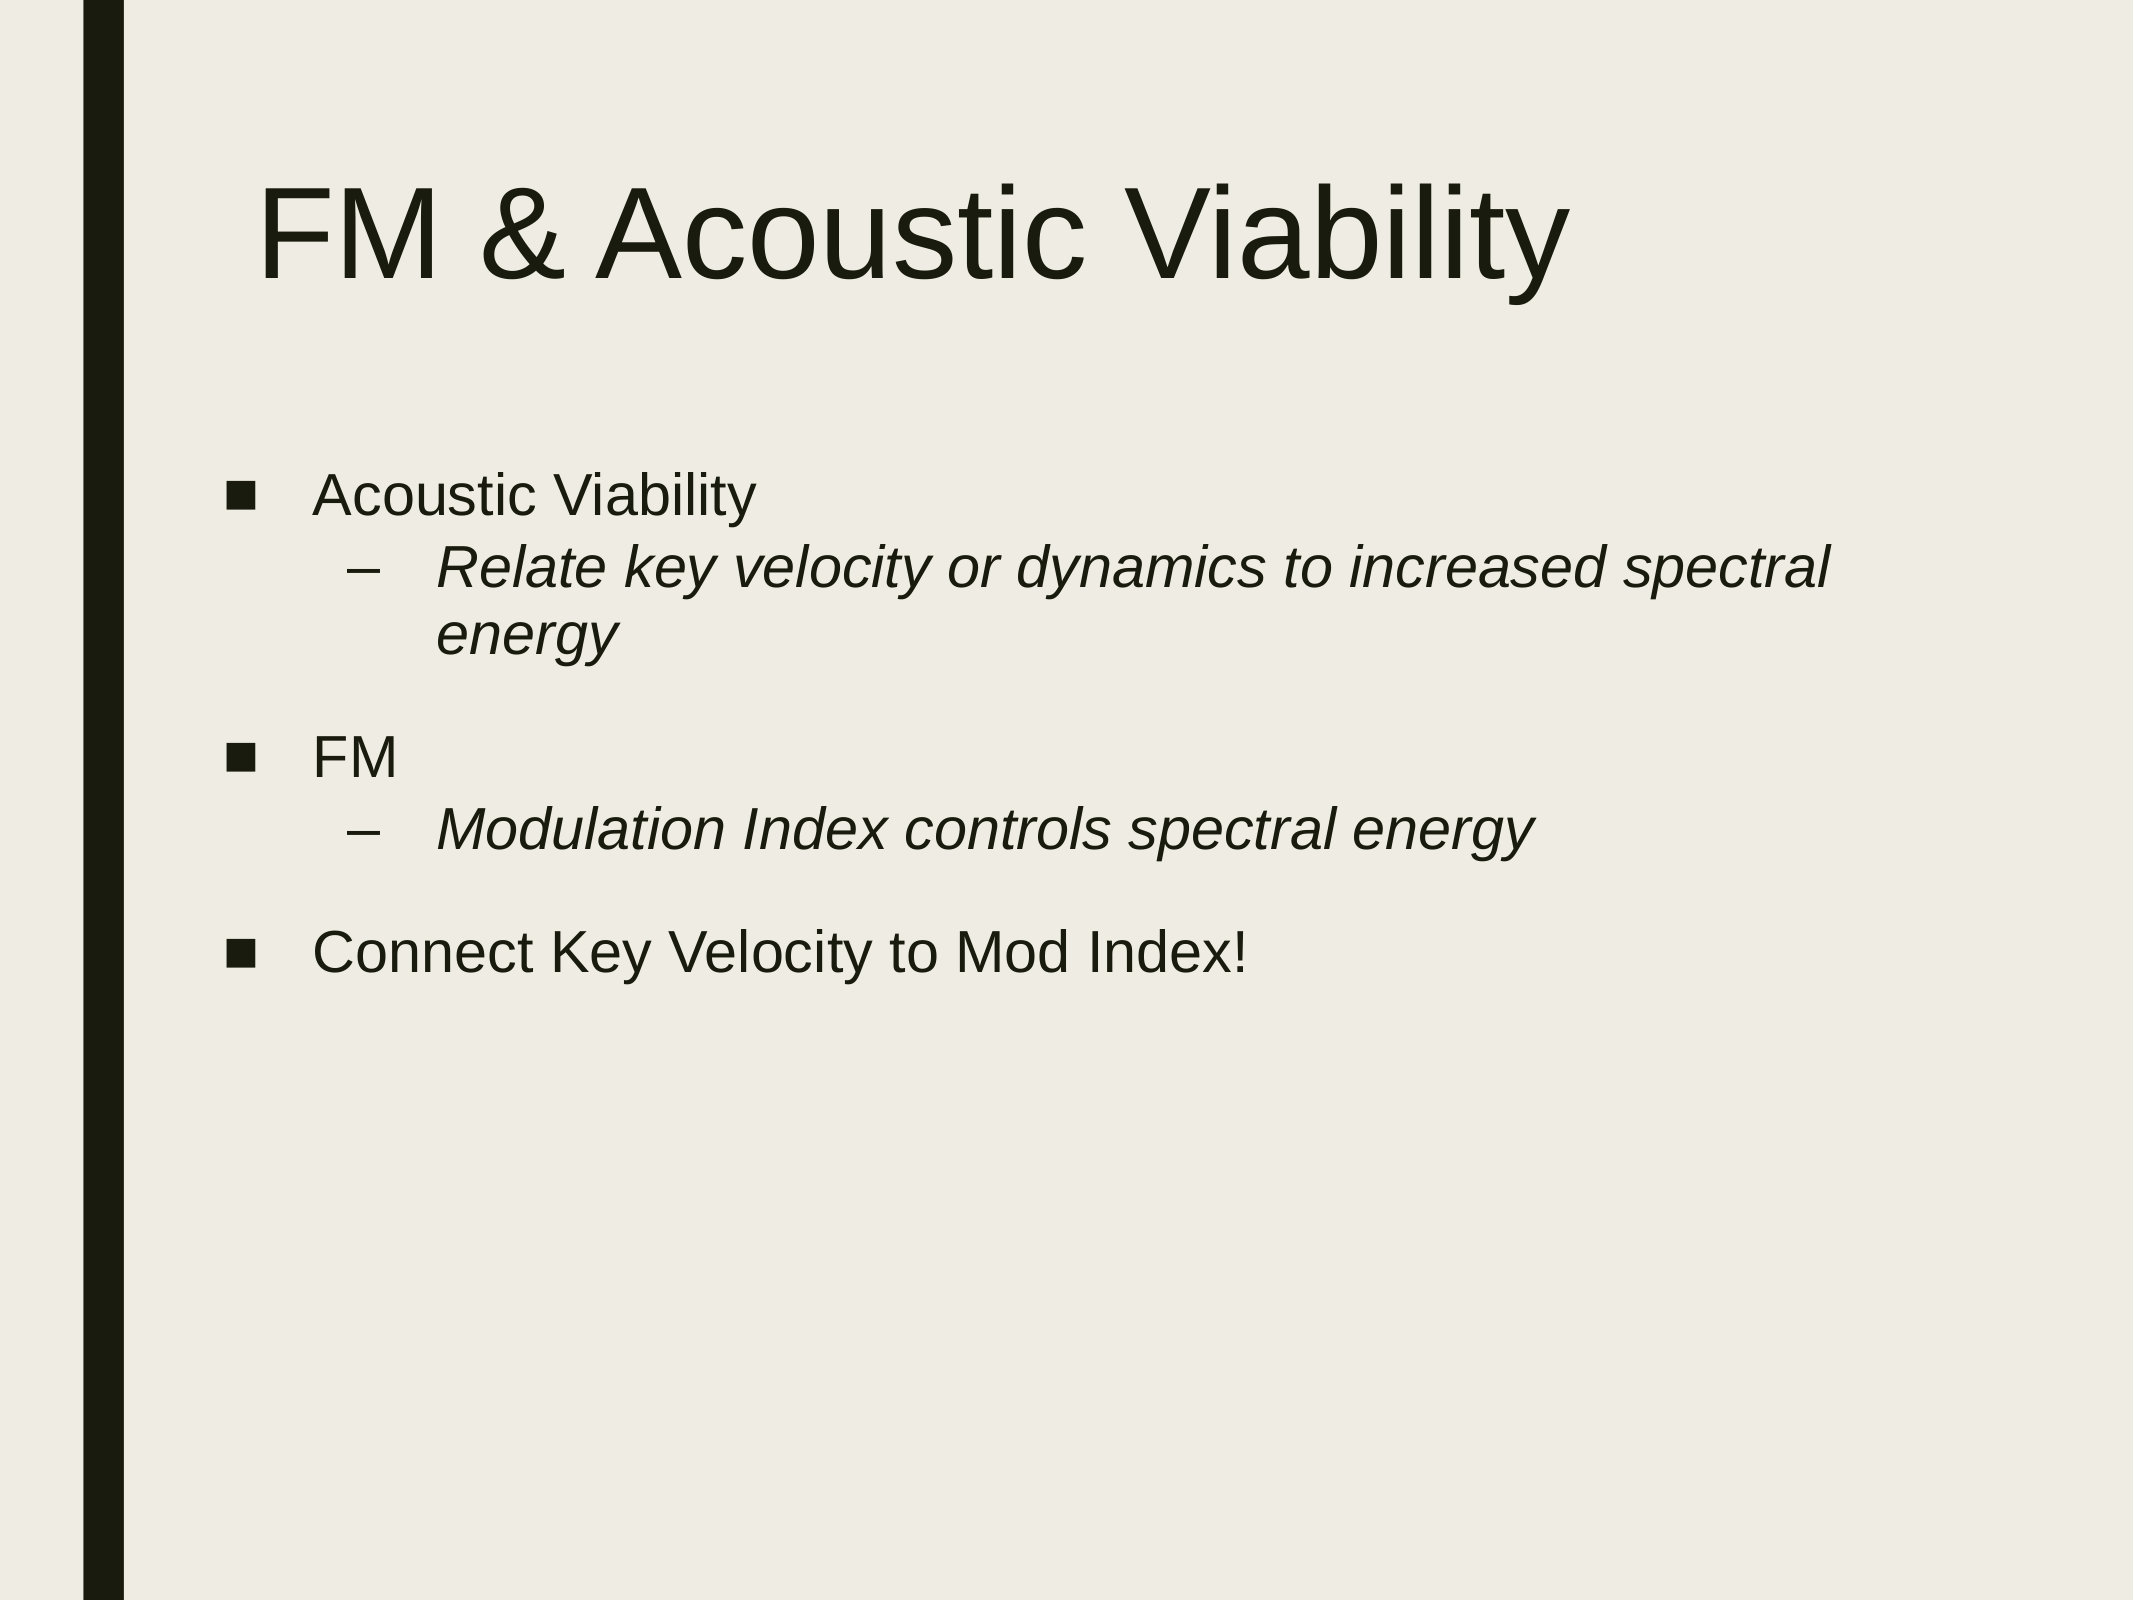

# FM & Acoustic Viability
Acoustic Viability
Relate key velocity or dynamics to increased spectral energy
FM
Modulation Index controls spectral energy
Connect Key Velocity to Mod Index!